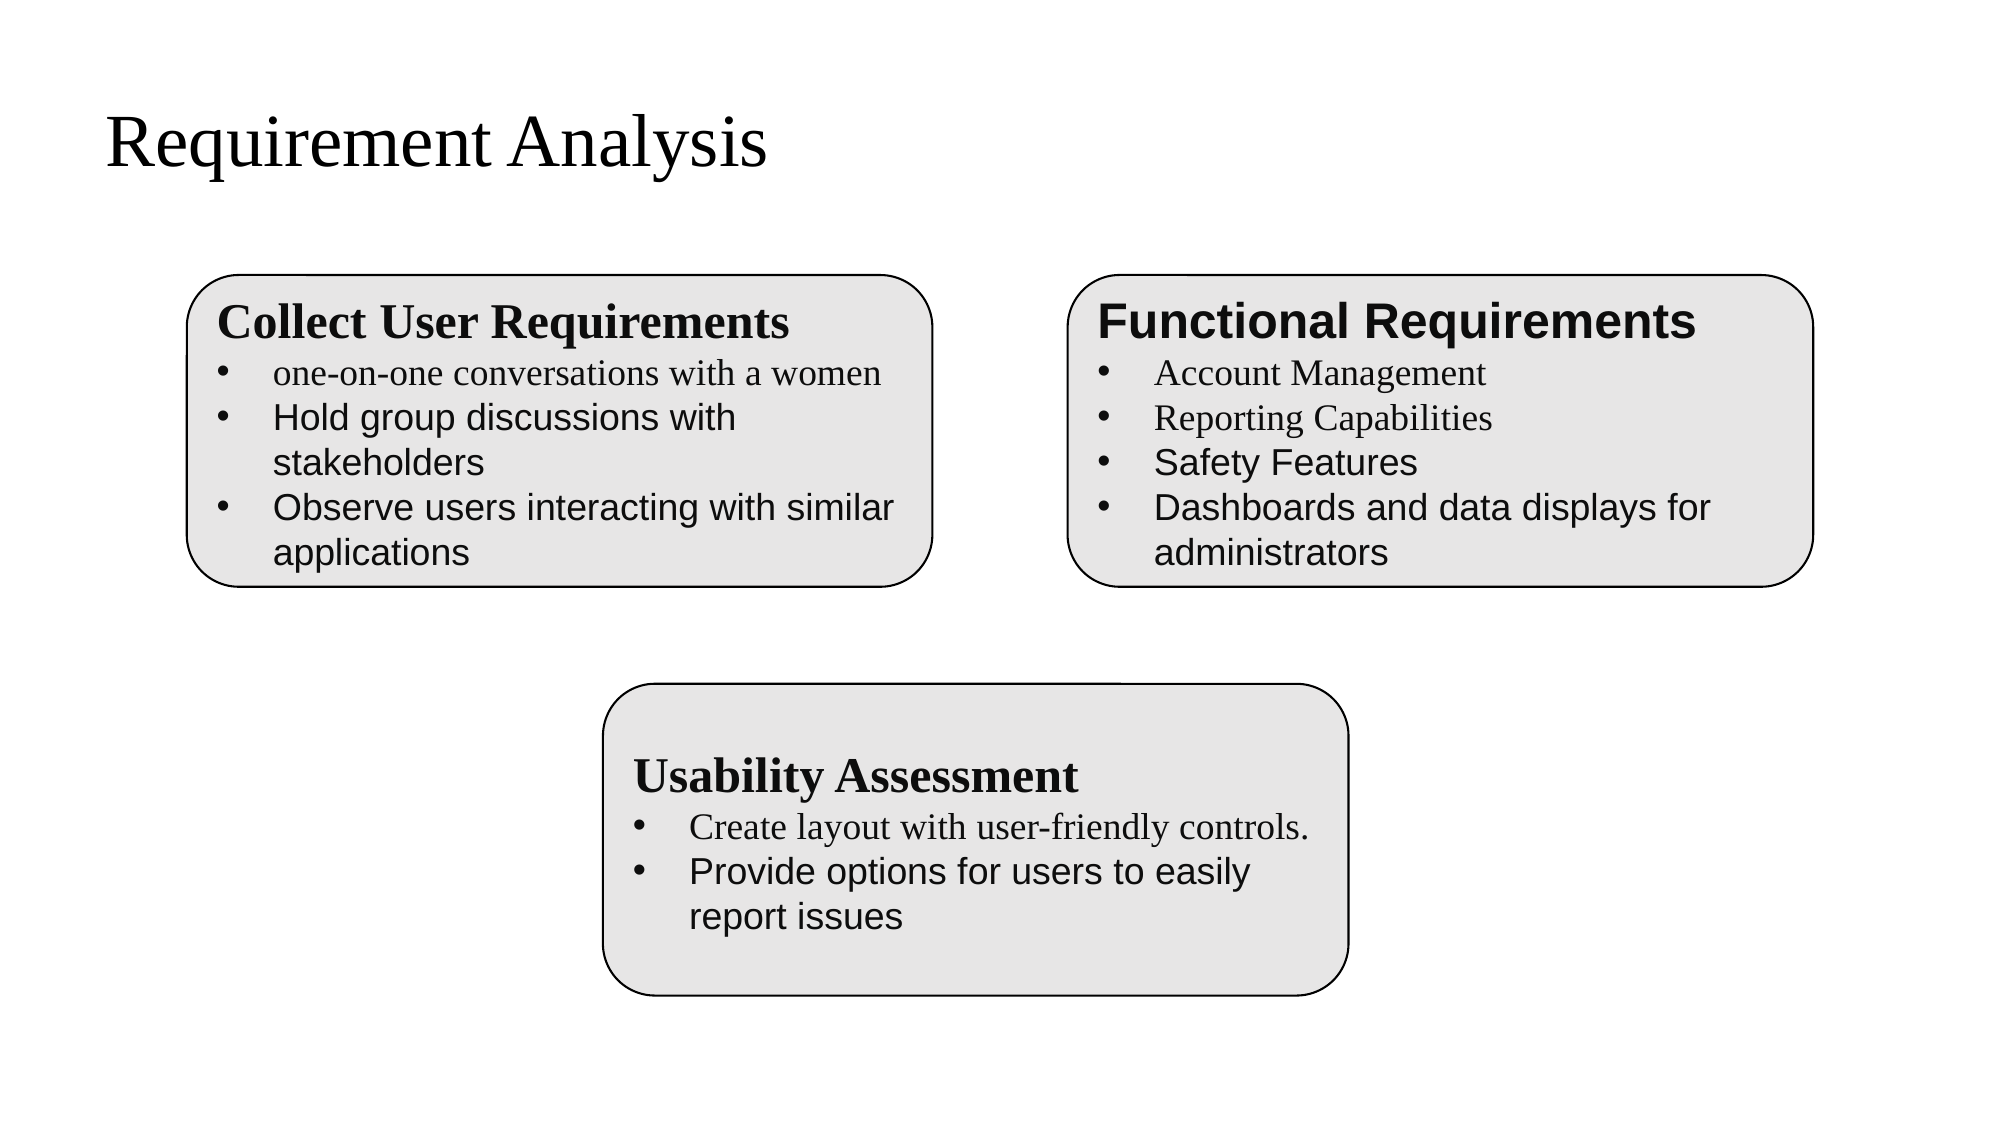

Requirement Analysis
Collect User Requirements
one-on-one conversations with a women
Hold group discussions with stakeholders
Observe users interacting with similar applications
Functional Requirements
Account Management
Reporting Capabilities
Safety Features
Dashboards and data displays for administrators
Usability Assessment
Create layout with user-friendly controls.
Provide options for users to easily report issues